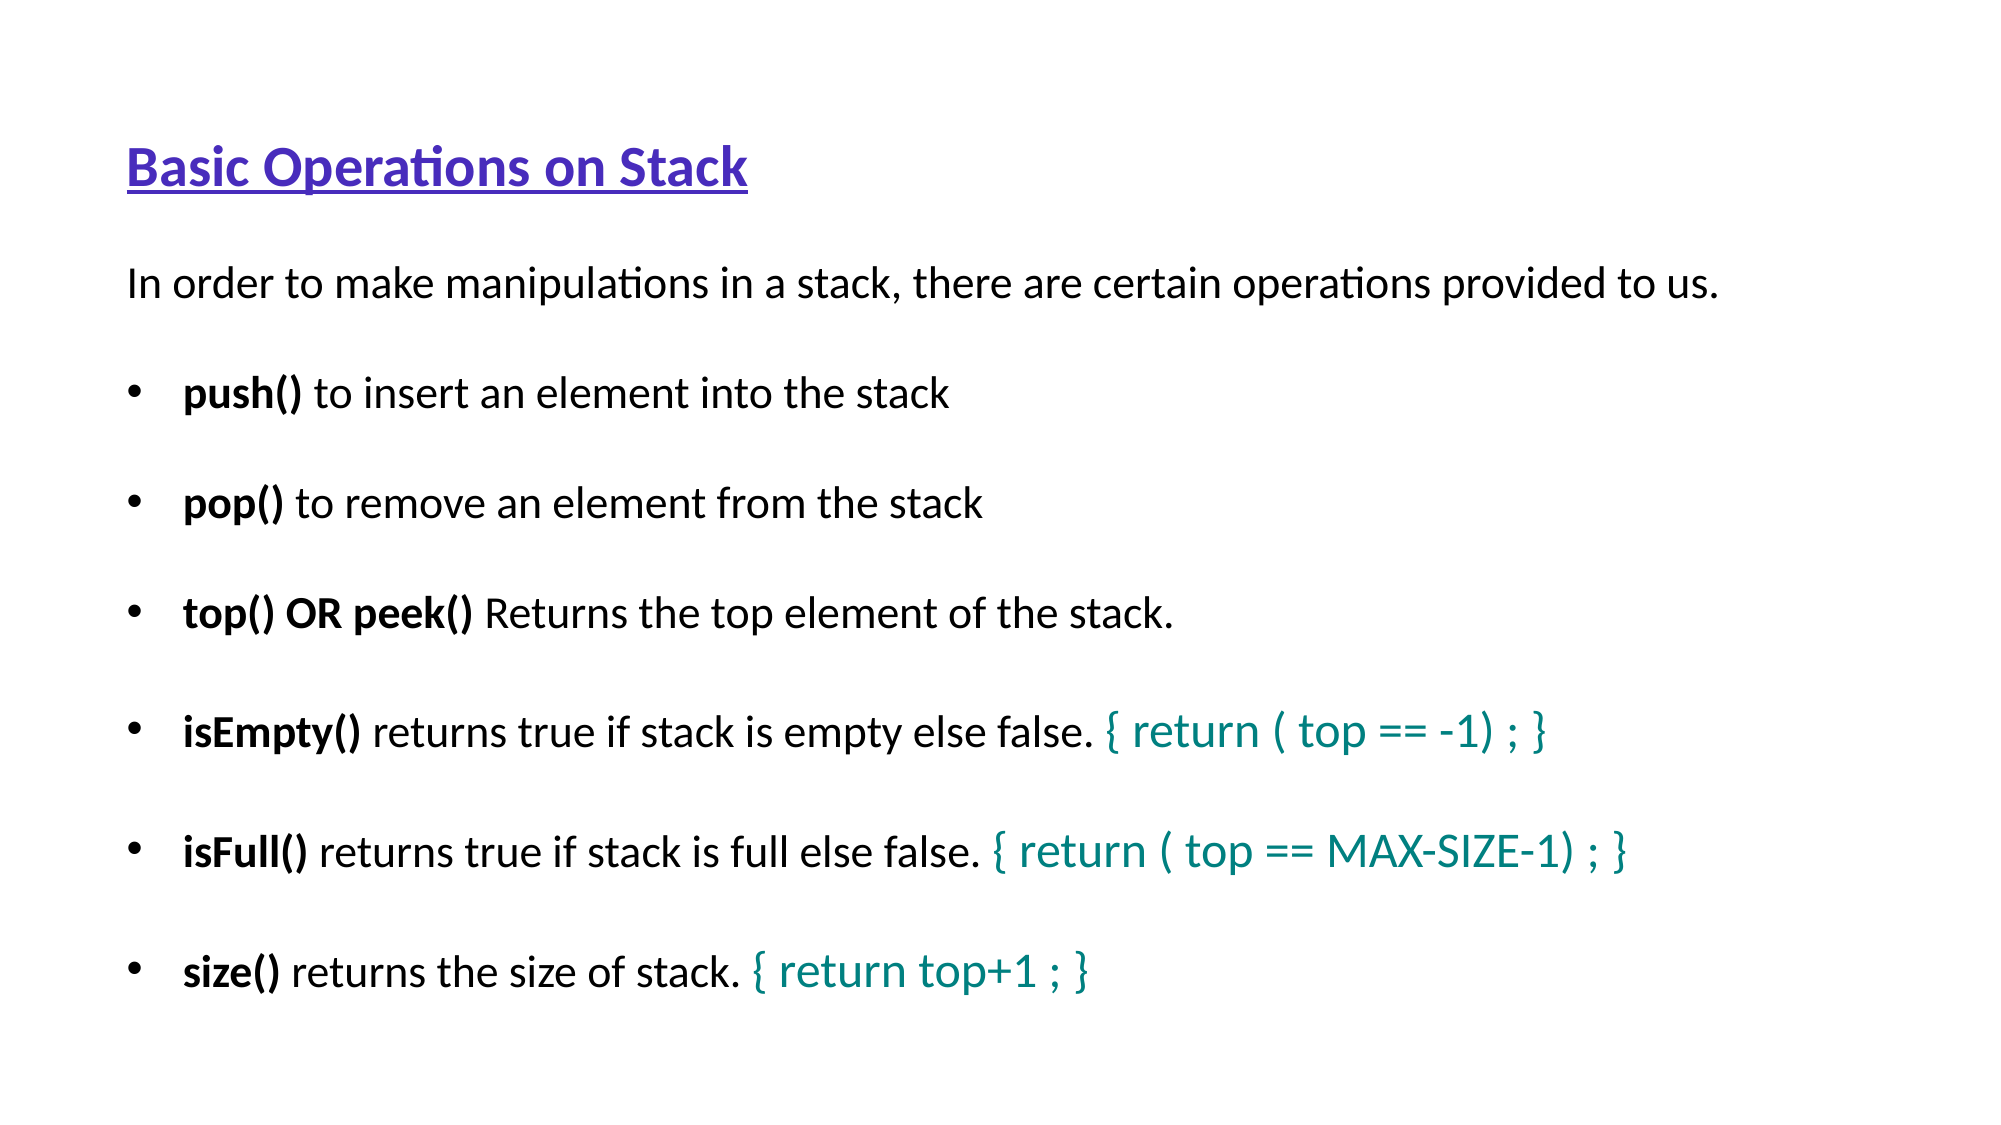

Basic Operations on Stack
In order to make manipulations in a stack, there are certain operations provided to us.
push() to insert an element into the stack
pop() to remove an element from the stack
top() OR peek() Returns the top element of the stack.
isEmpty() returns true if stack is empty else false. { return ( top == -1) ; }
isFull() returns true if stack is full else false. { return ( top == MAX-SIZE-1) ; }
size() returns the size of stack. { return top+1 ; }
5